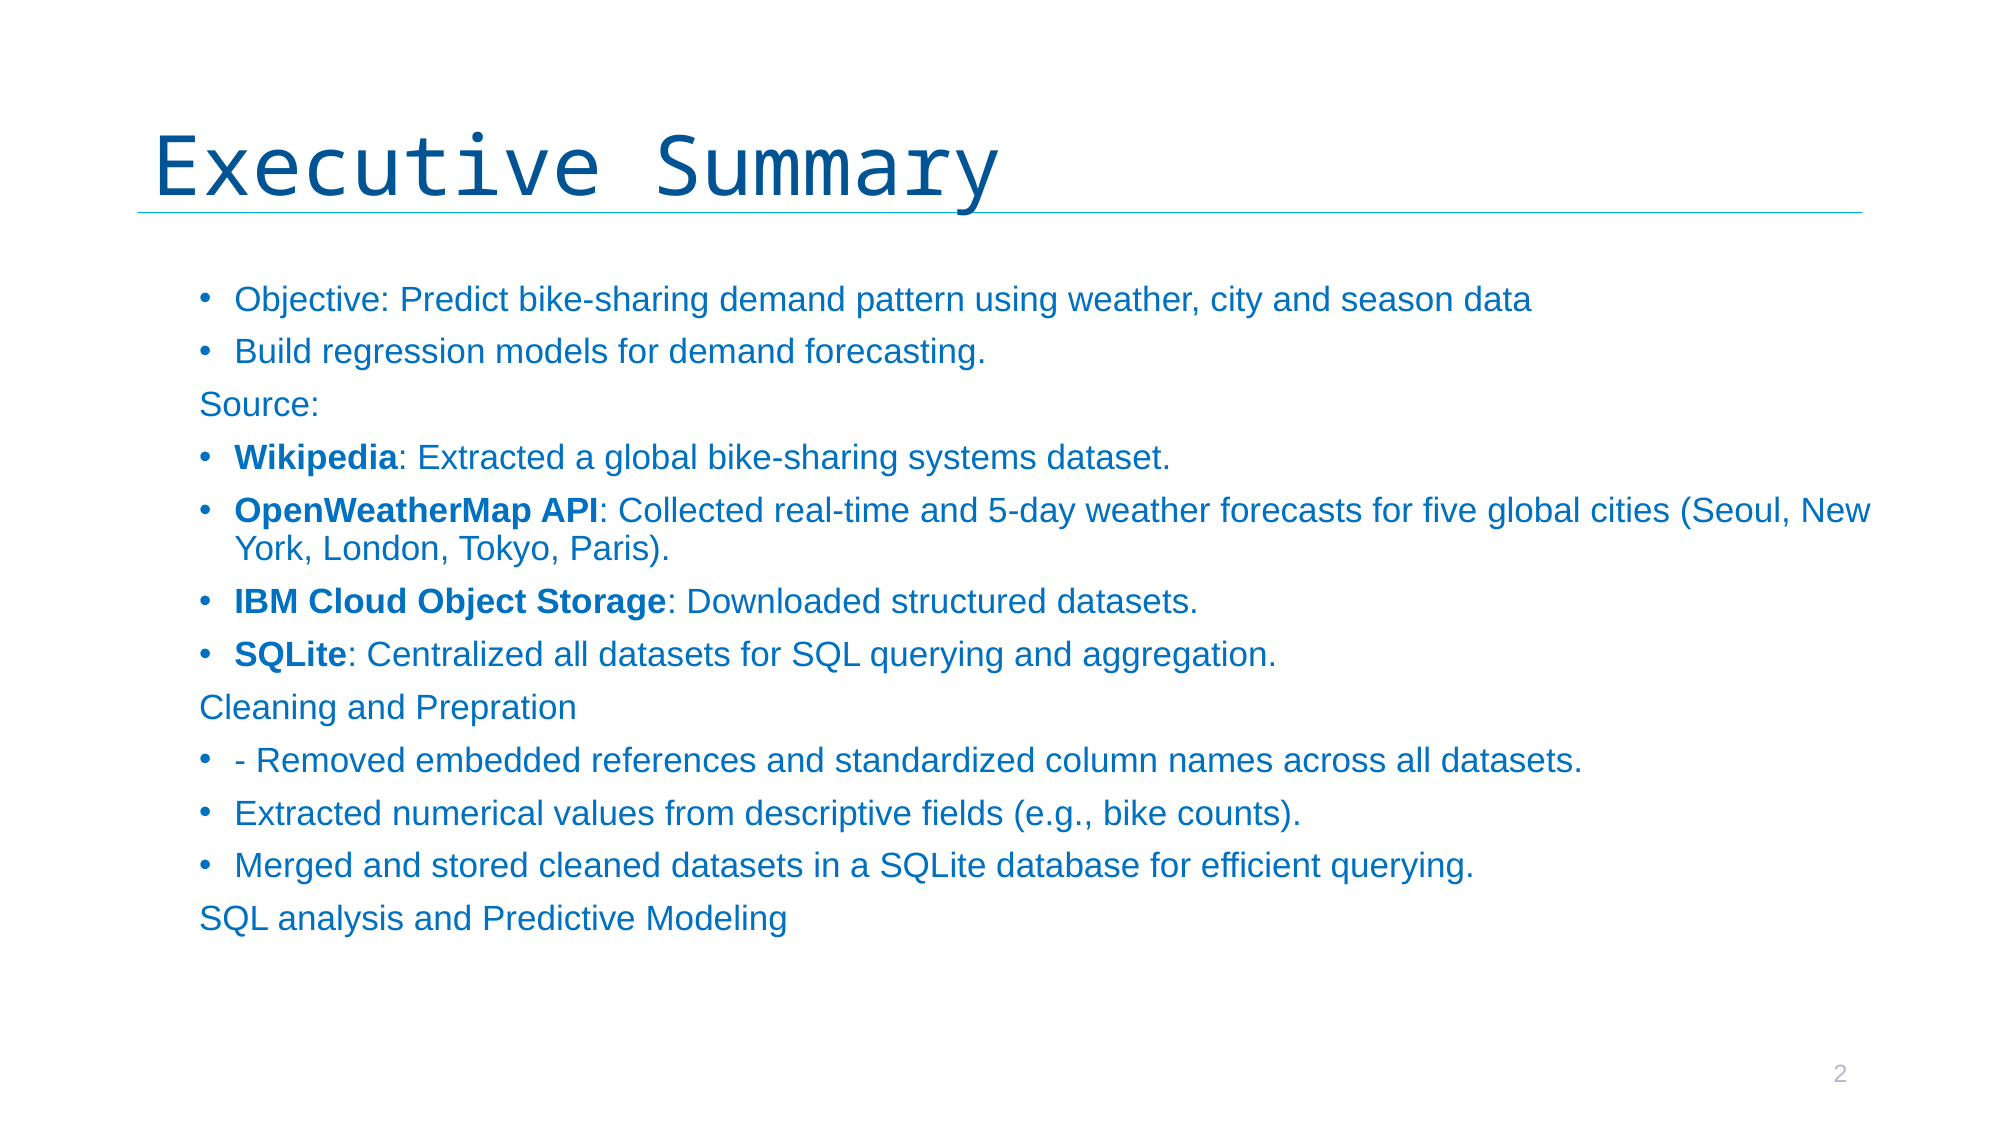

# Executive Summary
Objective: Predict bike-sharing demand pattern using weather, city and season data
Build regression models for demand forecasting.
Source:
Wikipedia: Extracted a global bike-sharing systems dataset.
OpenWeatherMap API: Collected real-time and 5-day weather forecasts for five global cities (Seoul, New York, London, Tokyo, Paris).
IBM Cloud Object Storage: Downloaded structured datasets.
SQLite: Centralized all datasets for SQL querying and aggregation.
Cleaning and Prepration
- Removed embedded references and standardized column names across all datasets.
Extracted numerical values from descriptive fields (e.g., bike counts).
Merged and stored cleaned datasets in a SQLite database for efficient querying.
SQL analysis and Predictive Modeling

2